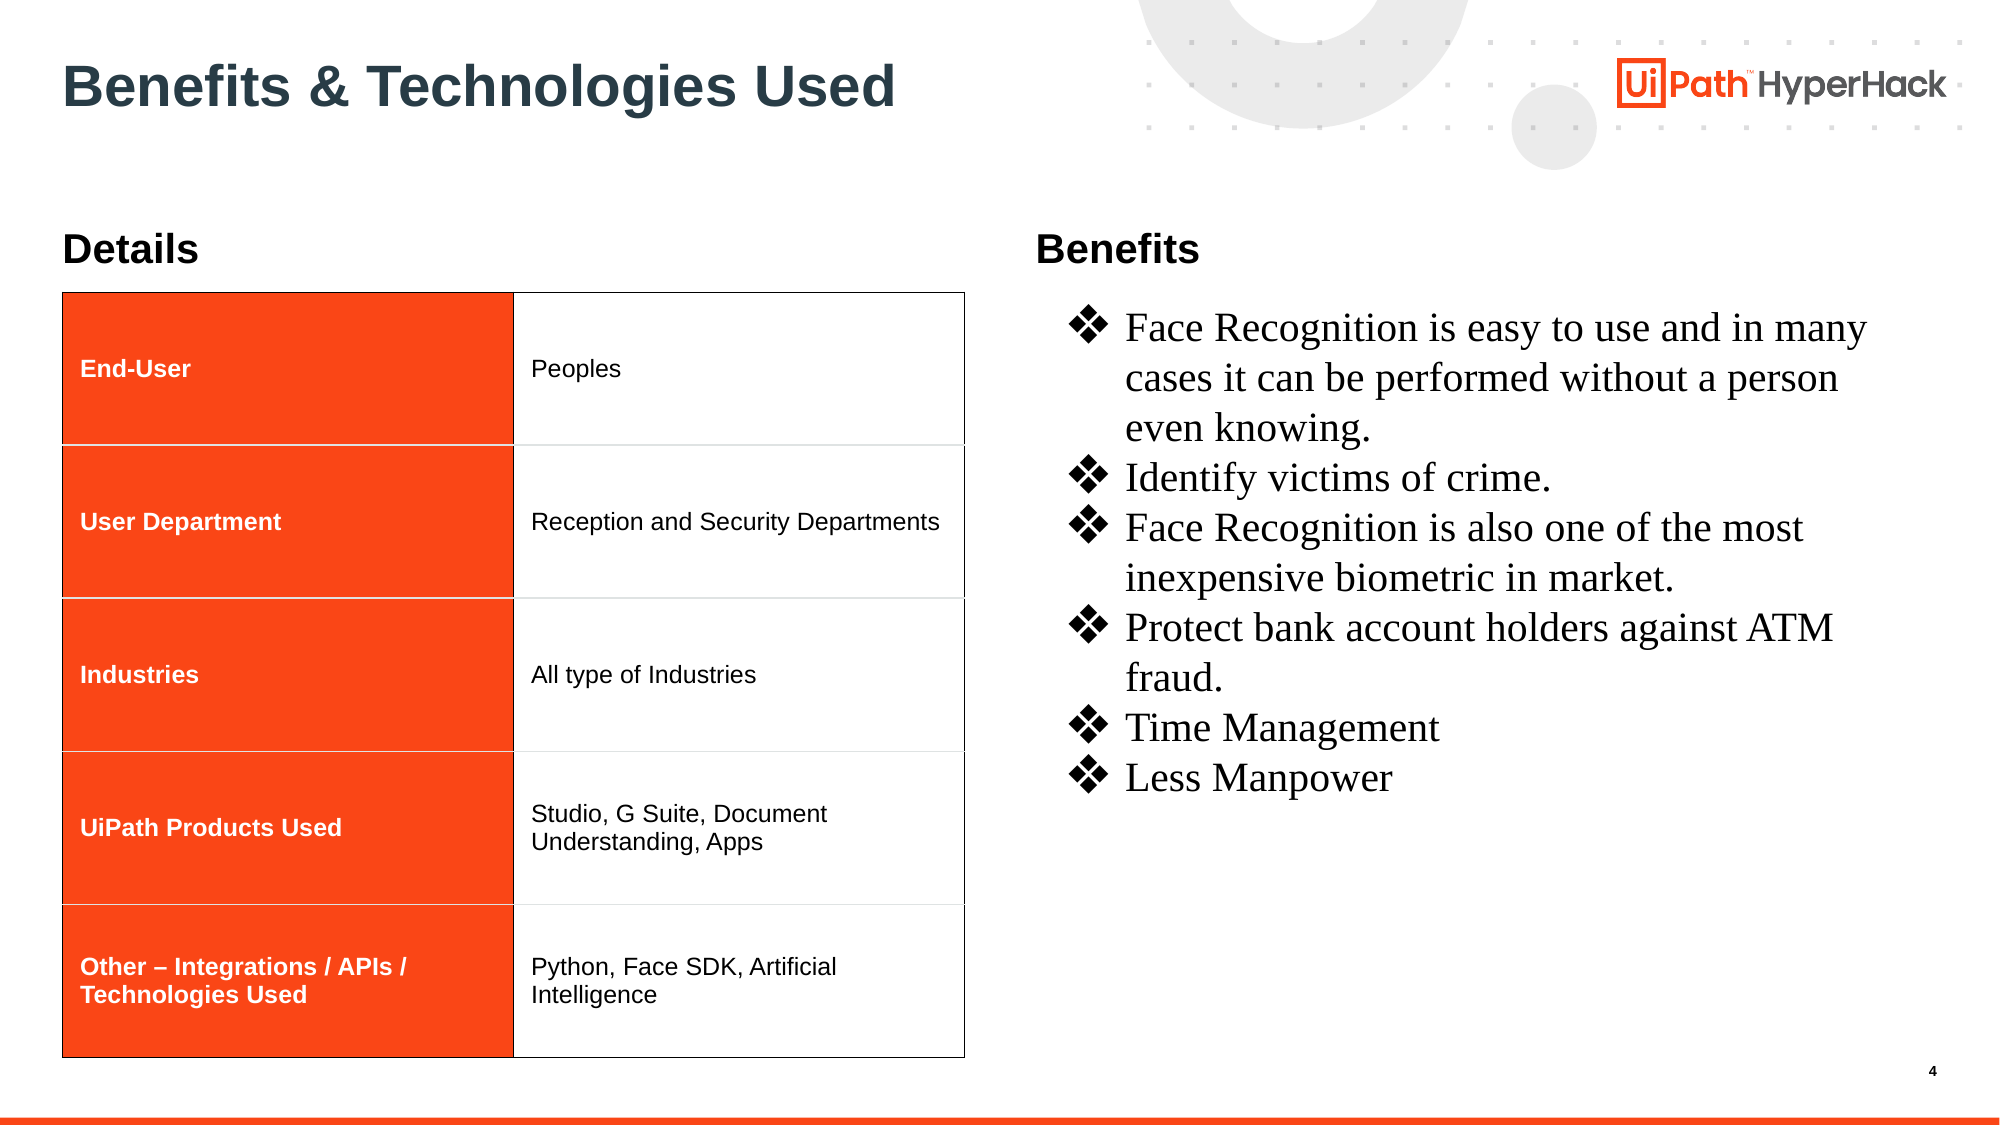

# Benefits & Technologies Used
Details
Benefits
| End-User | Peoples |
| --- | --- |
| User Department | Reception and Security Departments |
| Industries | All type of Industries |
| UiPath Products Used | Studio, G Suite, Document Understanding, Apps |
| Other – Integrations / APIs / Technologies Used | Python, Face SDK, Artificial Intelligence |
Face Recognition is easy to use and in many cases it can be performed without a person even knowing.
Identify victims of crime.
Face Recognition is also one of the most inexpensive biometric in market.
Protect bank account holders against ATM fraud.
Time Management
Less Manpower